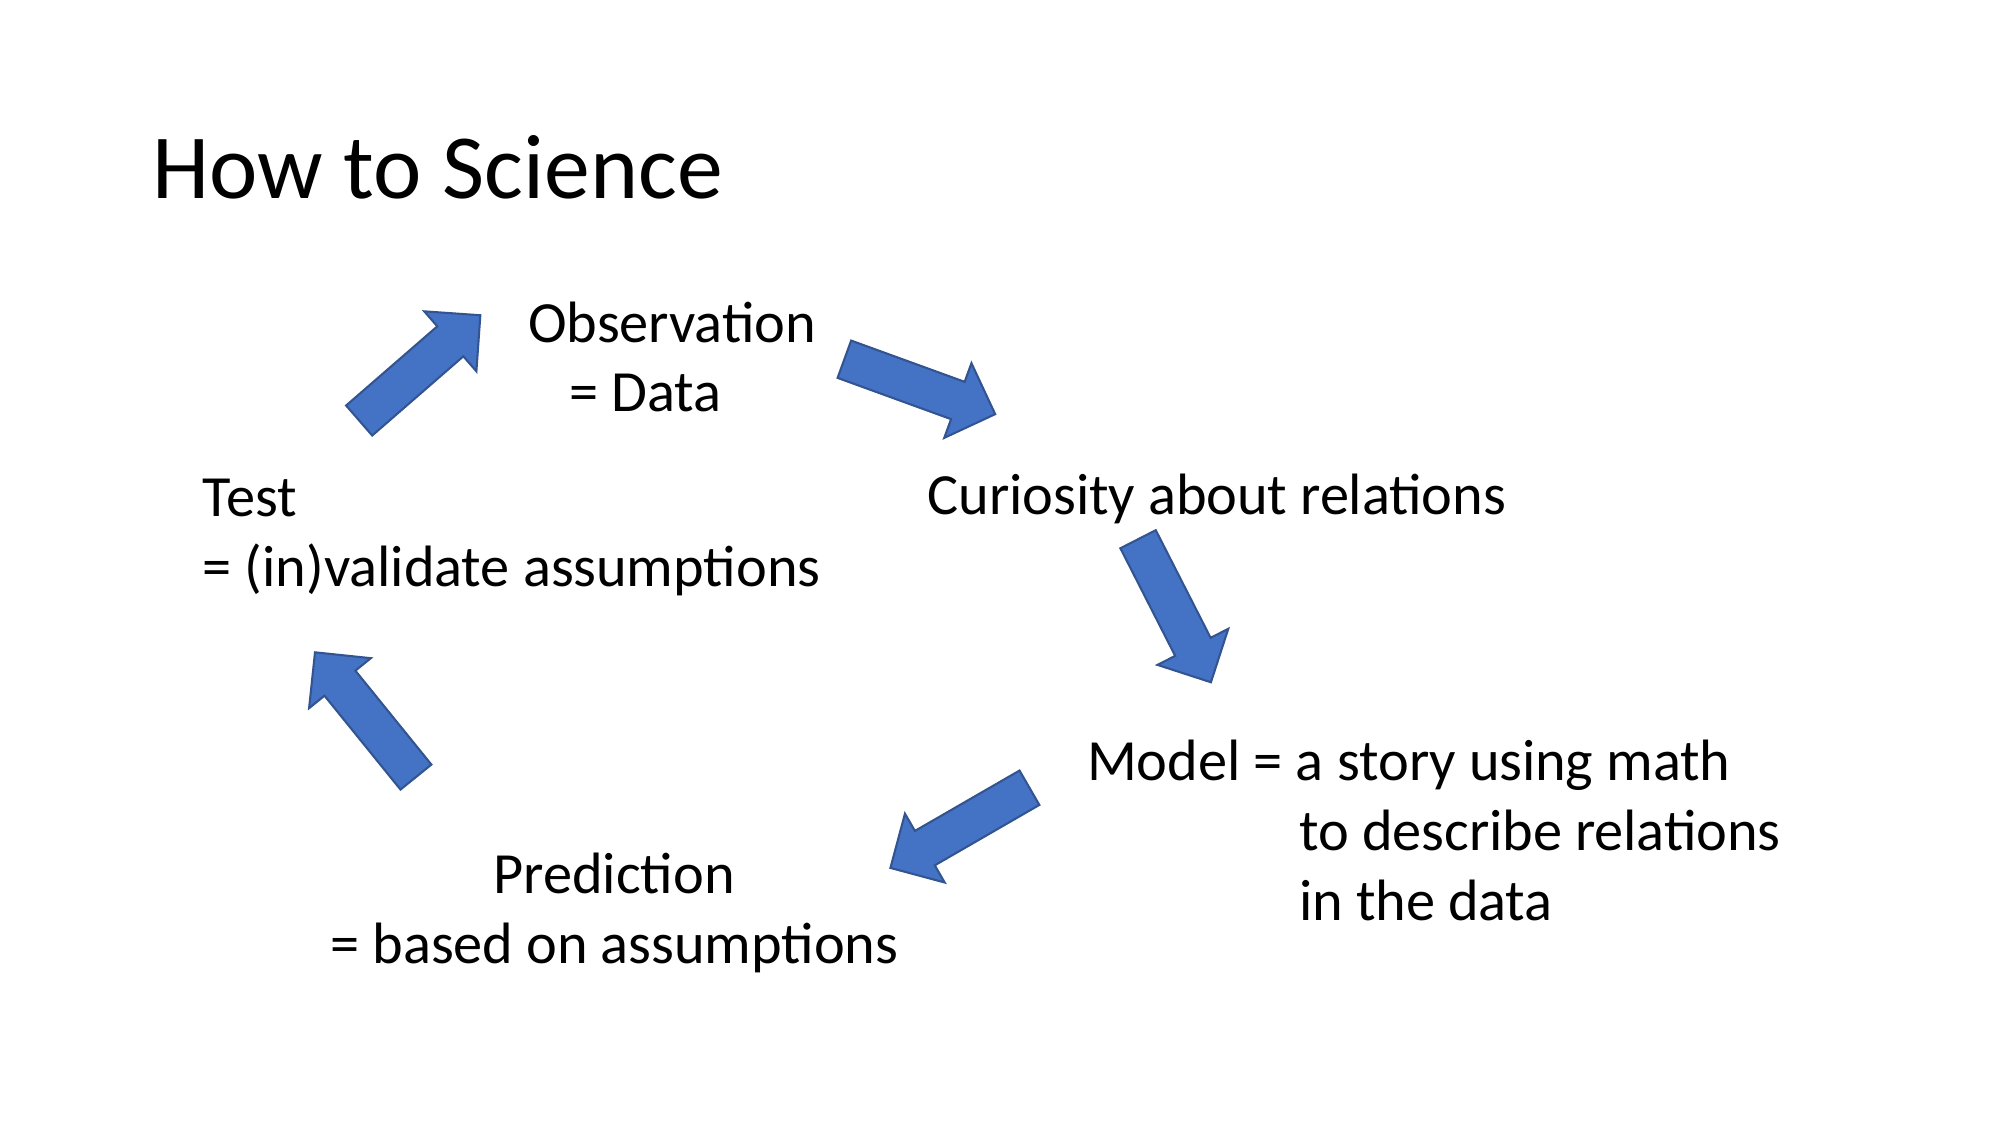

# How to Science
Observation
= Data

Curiosity about relations
Test
= (in)validate assumptions

Model = a story using math
                to describe relations
                in the data

Prediction
= based on assumptions